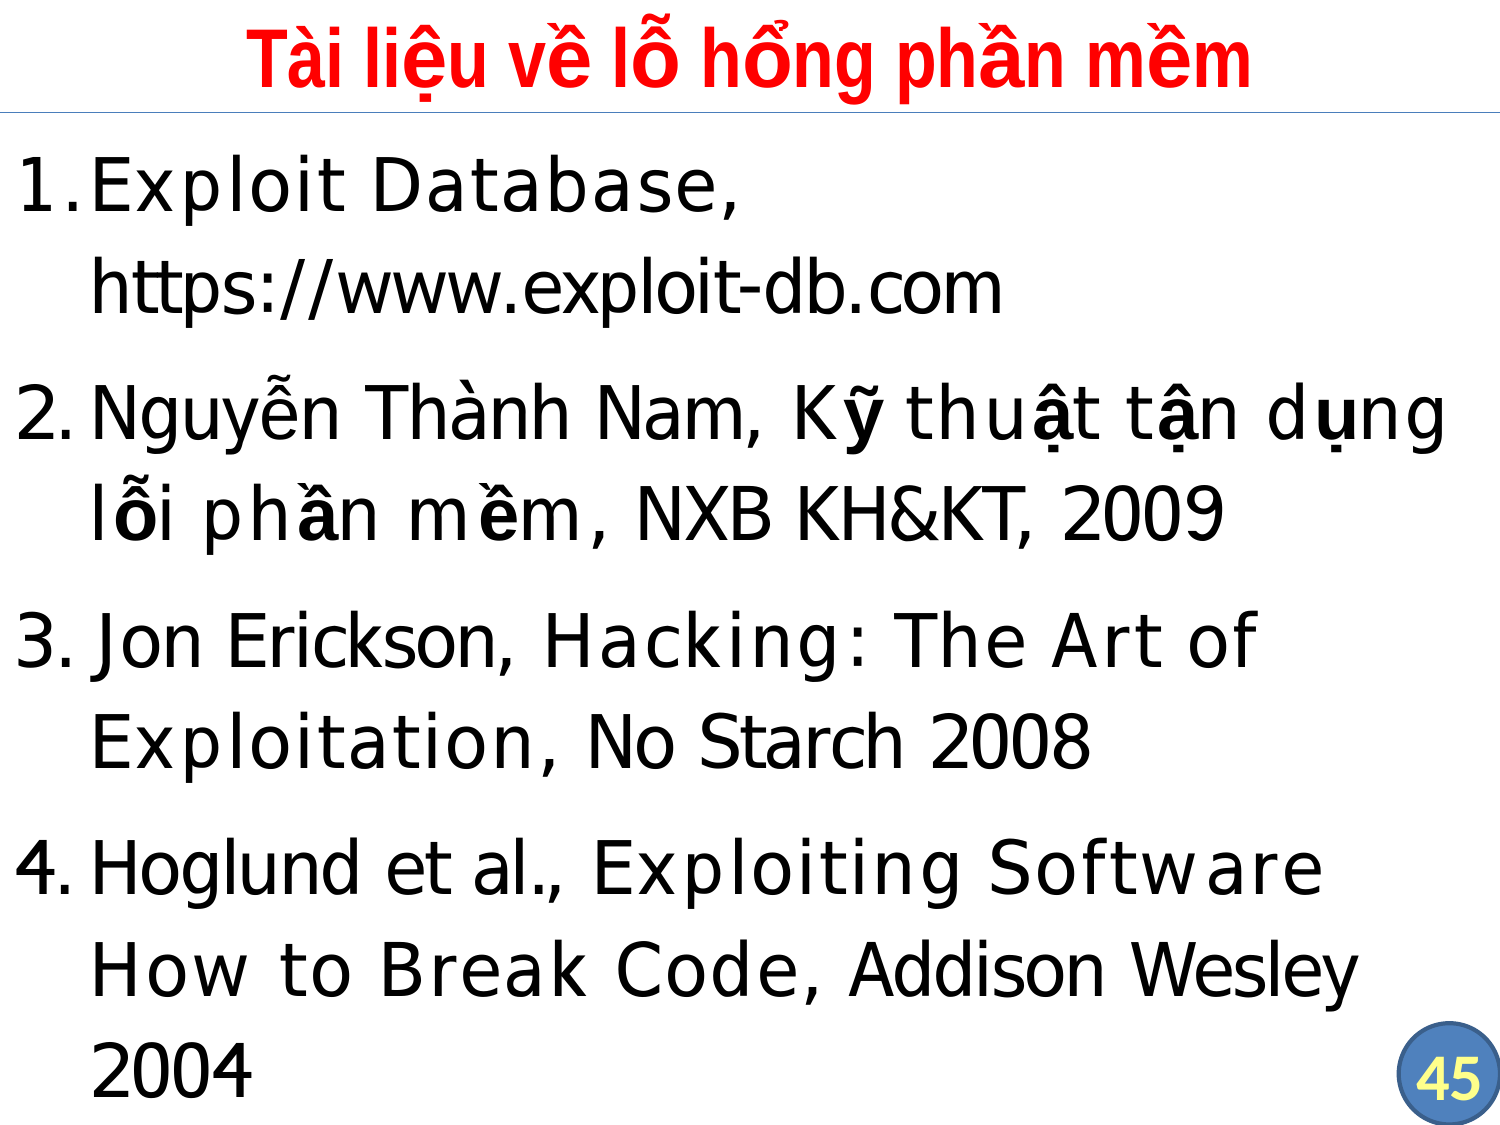

# Tài liệu về lỗ hổng phần mềm
Exploit Database,
https://www.exploit-db.com
Nguyễn Thành Nam, Kỹ thuật tận dụng lỗi phần mềm, NXB KH&KT, 2009
Jon Erickson, Hacking: The Art of Exploitation, No Starch 2008
Hoglund et al., Exploiting Software How to Break Code, Addison Wesley 2004
45